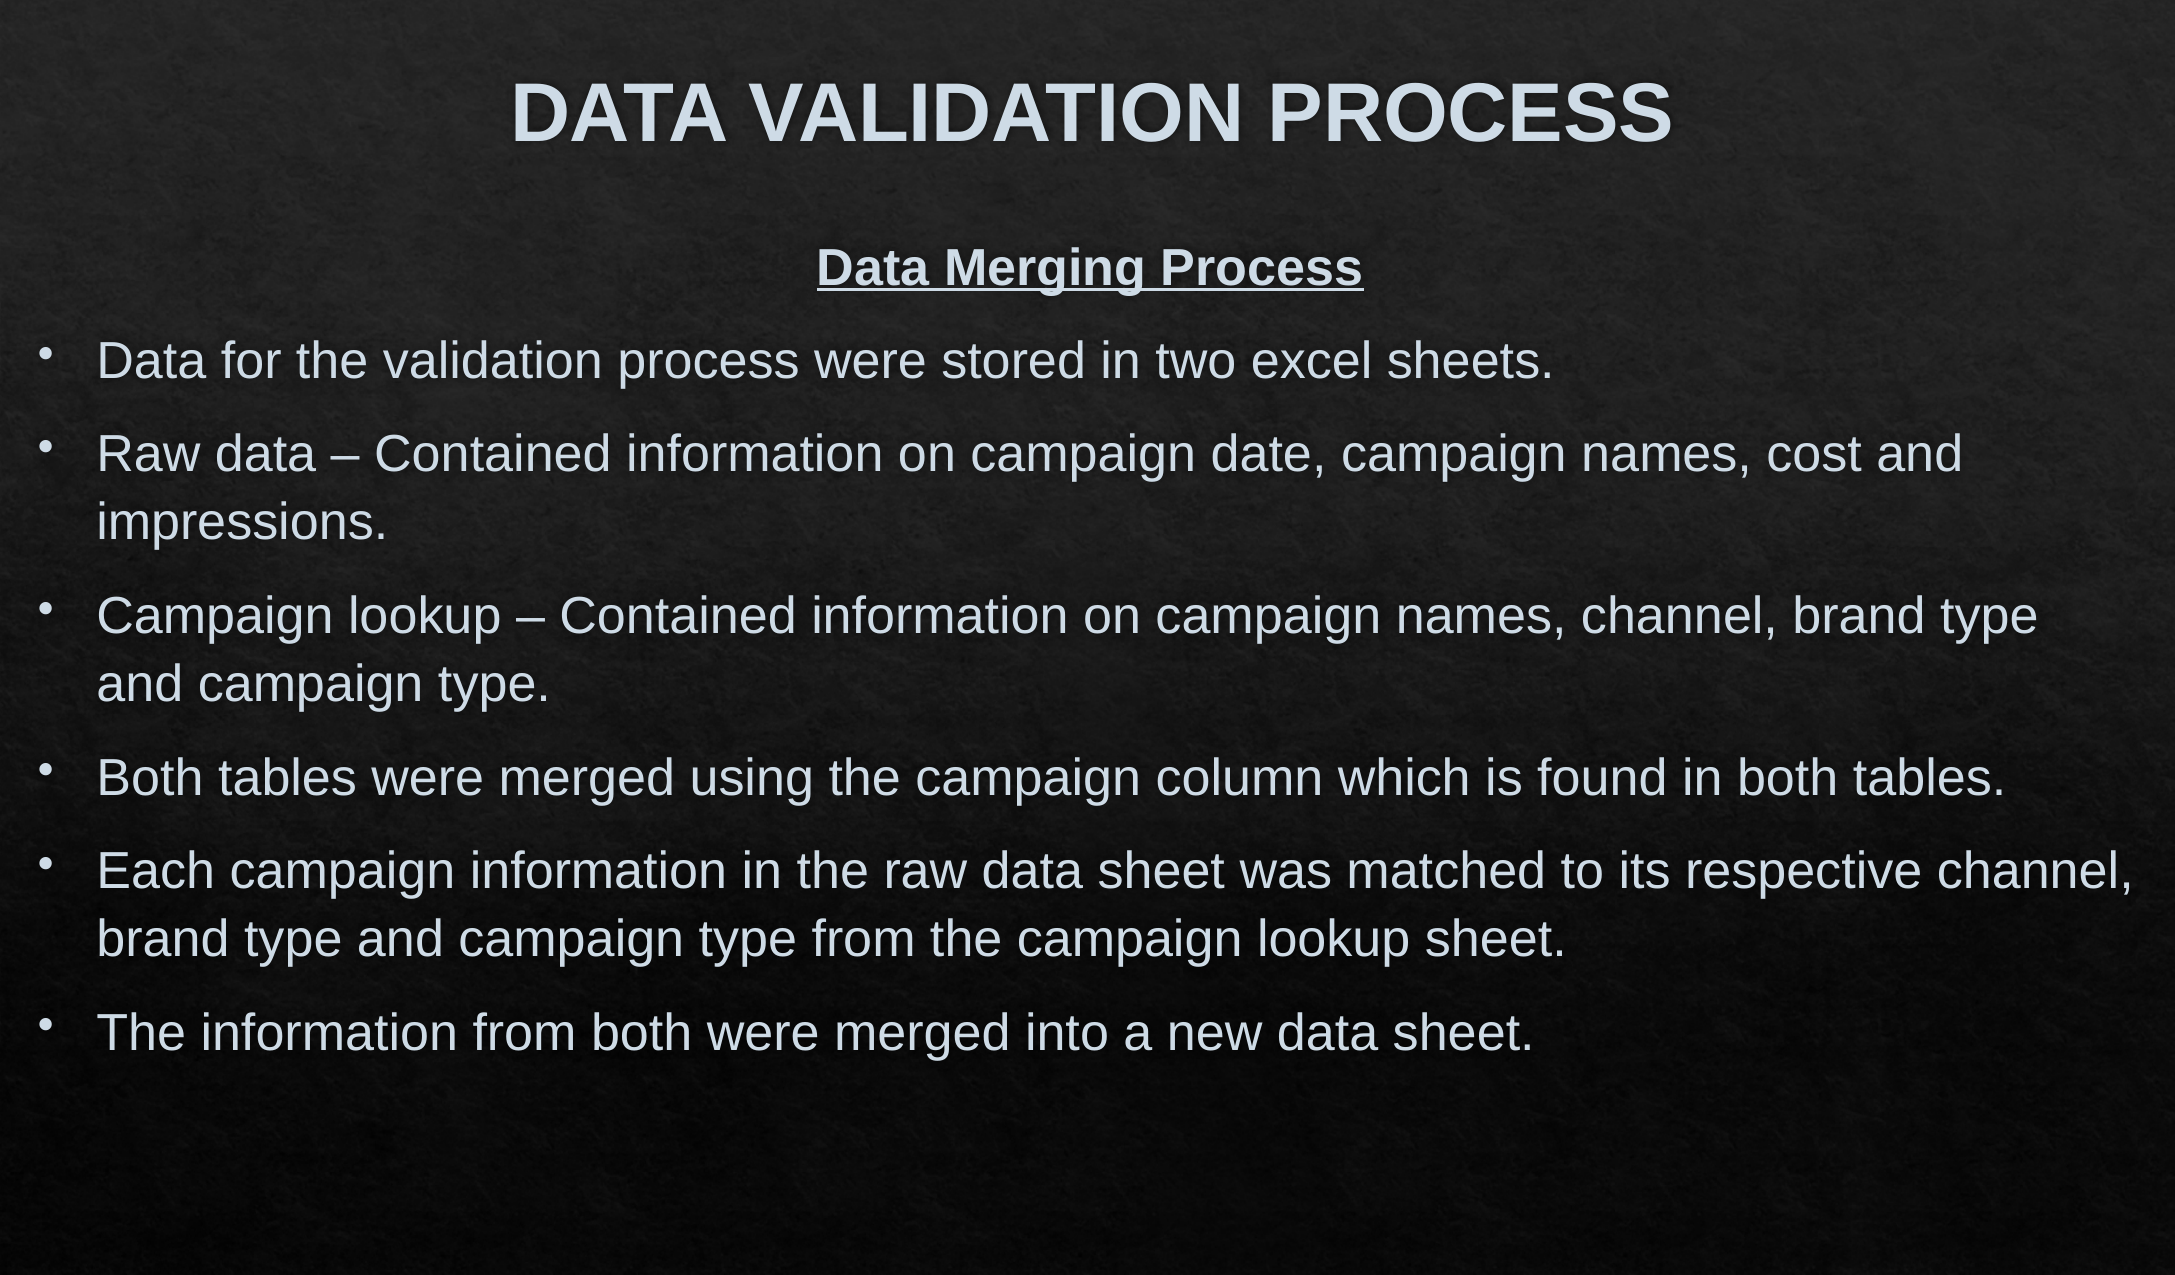

# DATA VALIDATION PROCESS
Data Merging Process
Data for the validation process were stored in two excel sheets.
Raw data – Contained information on campaign date, campaign names, cost and impressions.
Campaign lookup – Contained information on campaign names, channel, brand type and campaign type.
Both tables were merged using the campaign column which is found in both tables.
Each campaign information in the raw data sheet was matched to its respective channel, brand type and campaign type from the campaign lookup sheet.
The information from both were merged into a new data sheet.